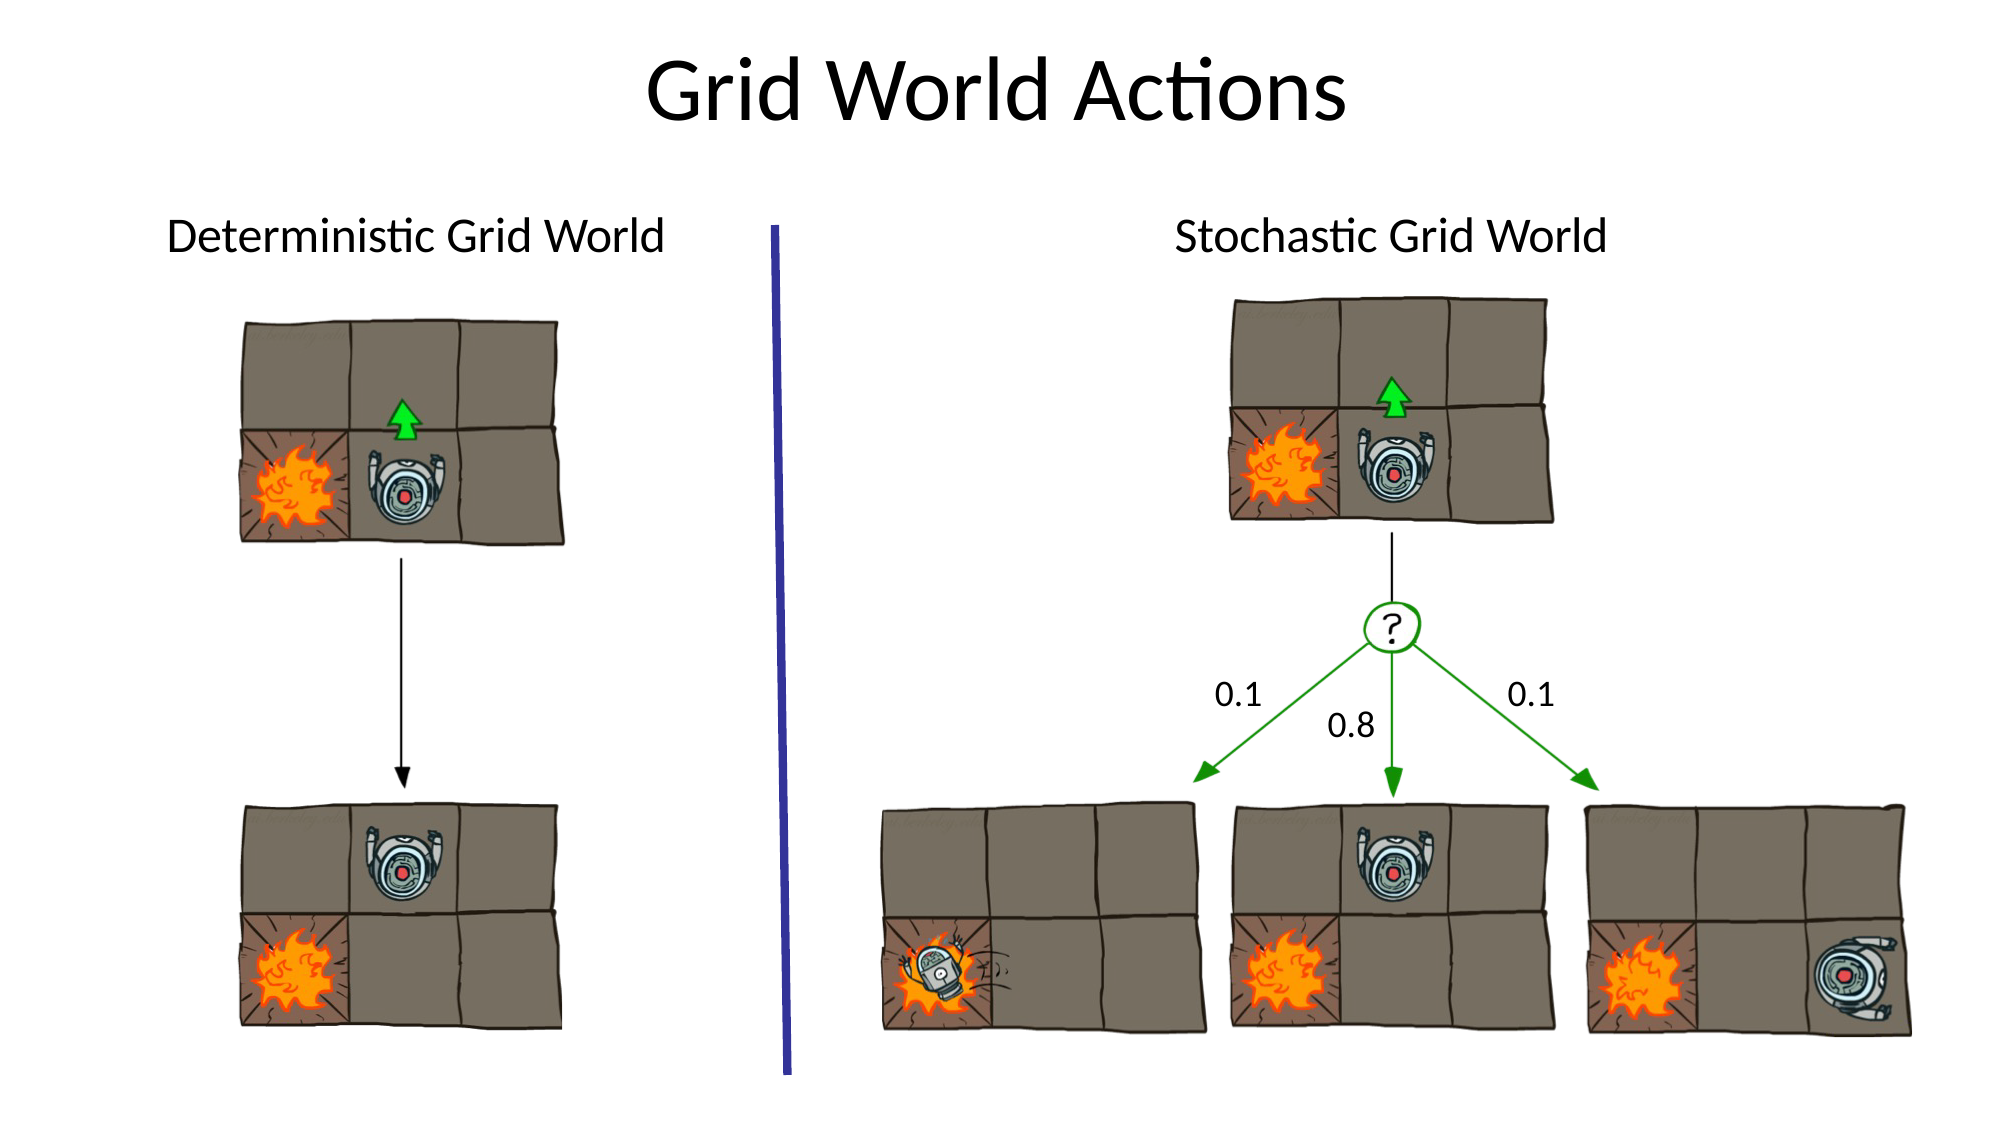

# Grid World Actions
Deterministic Grid World
Stochastic Grid World

0.1
0.1
0.8